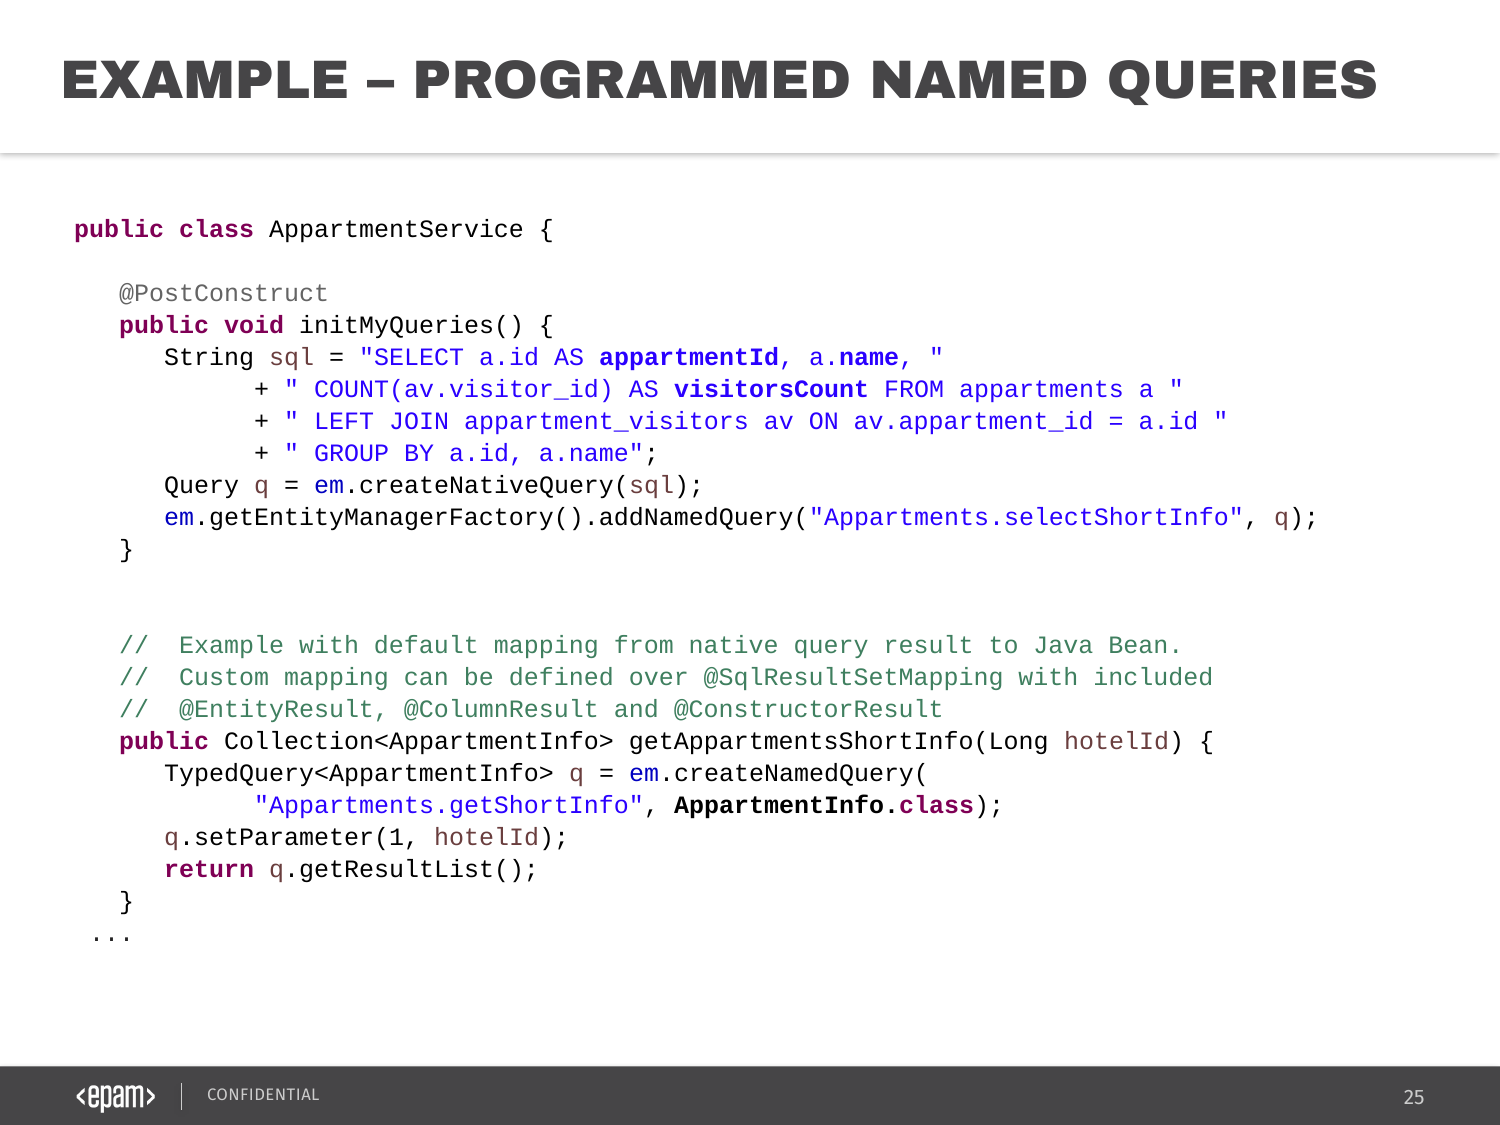

EXAMPLE – PROGRAMMED NAMED QUERIES
public class AppartmentService {

   @PostConstruct
   public void initMyQueries() {
      String sql = "SELECT a.id AS appartmentId, a.name, "
            + " COUNT(av.visitor_id) AS visitorsCount FROM appartments a "
            + " LEFT JOIN appartment_visitors av ON av.appartment_id = a.id "
            + " GROUP BY a.id, a.name";
      Query q = em.createNativeQuery(sql);
      em.getEntityManagerFactory().addNamedQuery("Appartments.selectShortInfo", q);
   }

   //  Example with default mapping from native query result to Java Bean.
   //  Custom mapping can be defined over @SqlResultSetMapping with included
   //  @EntityResult, @ColumnResult and @ConstructorResult
   public Collection<AppartmentInfo> getAppartmentsShortInfo(Long hotelId) {
      TypedQuery<AppartmentInfo> q = em.createNamedQuery(
            "Appartments.getShortInfo", AppartmentInfo.class);
      q.setParameter(1, hotelId);
      return q.getResultList();
   }
 ...